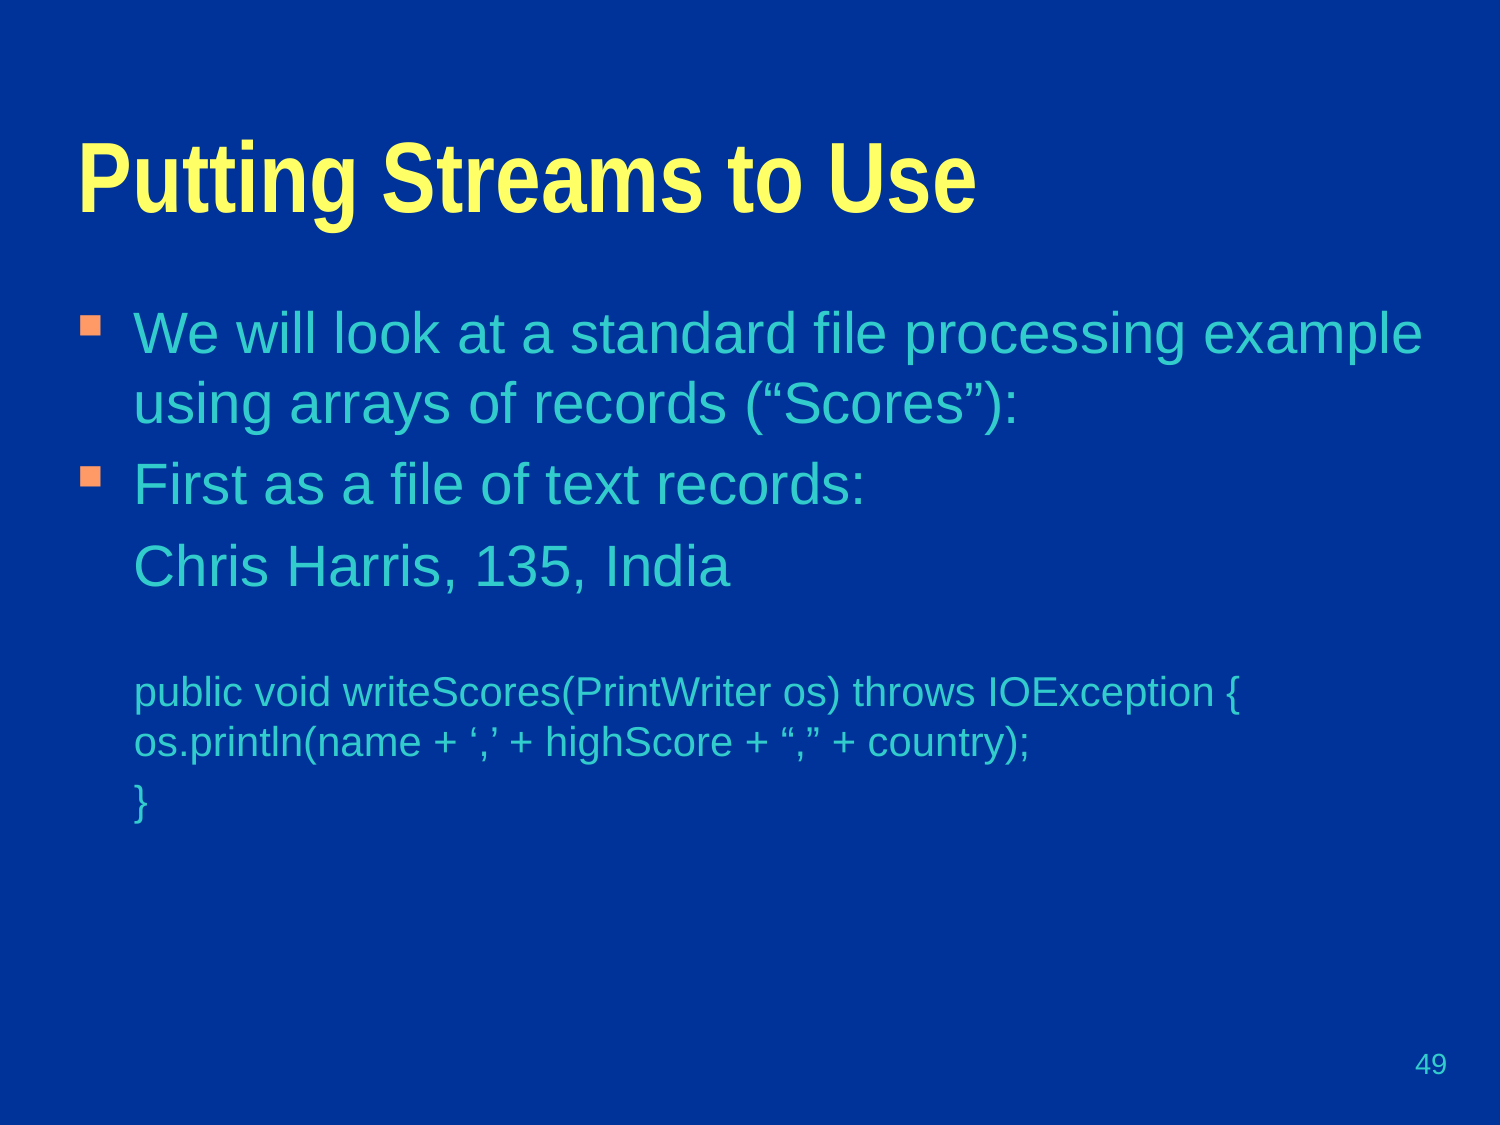

# Putting Streams to Use
We will look at a standard file processing example using arrays of records (“Scores”):
First as a file of text records:
	Chris Harris, 135, India

	public void writeScores(PrintWriter os) throws IOException {	os.println(name + ‘,’ + highScore + “,” + country);
	}

49